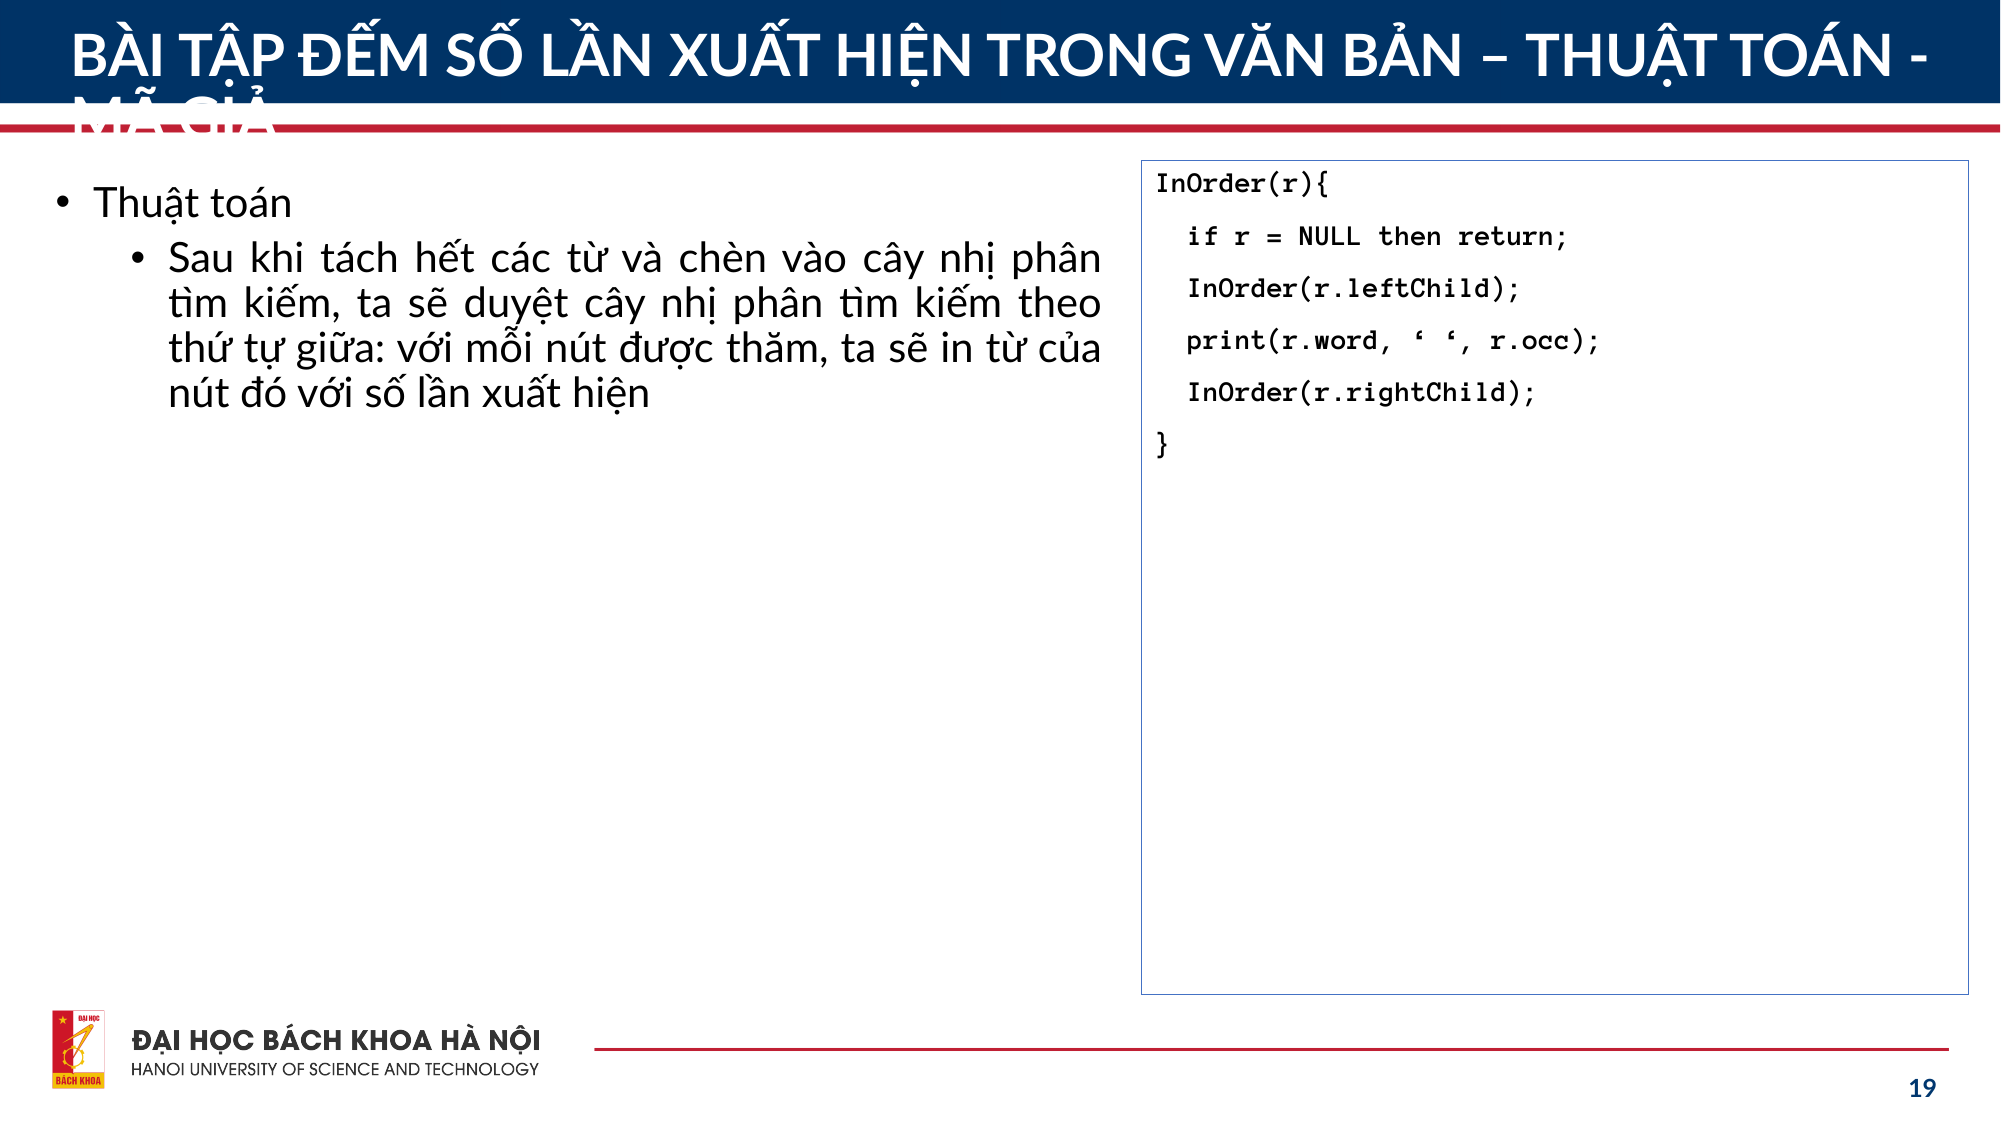

# BÀI TẬP ĐẾM SỐ LẦN XUẤT HIỆN TRONG VĂN BẢN – THUẬT TOÁN - MÃ GIẢ
InOrder(r){
  if r = NULL then return;
  InOrder(r.leftChild);
  print(r.word, ‘ ‘, r.occ);
  InOrder(r.rightChild);
}
Thuật toán
Sau khi tách hết các từ và chèn vào cây nhị phân tìm kiếm, ta sẽ duyệt cây nhị phân tìm kiếm theo thứ tự giữa: với mỗi nút được thăm, ta sẽ in từ của nút đó với số lần xuất hiện
19